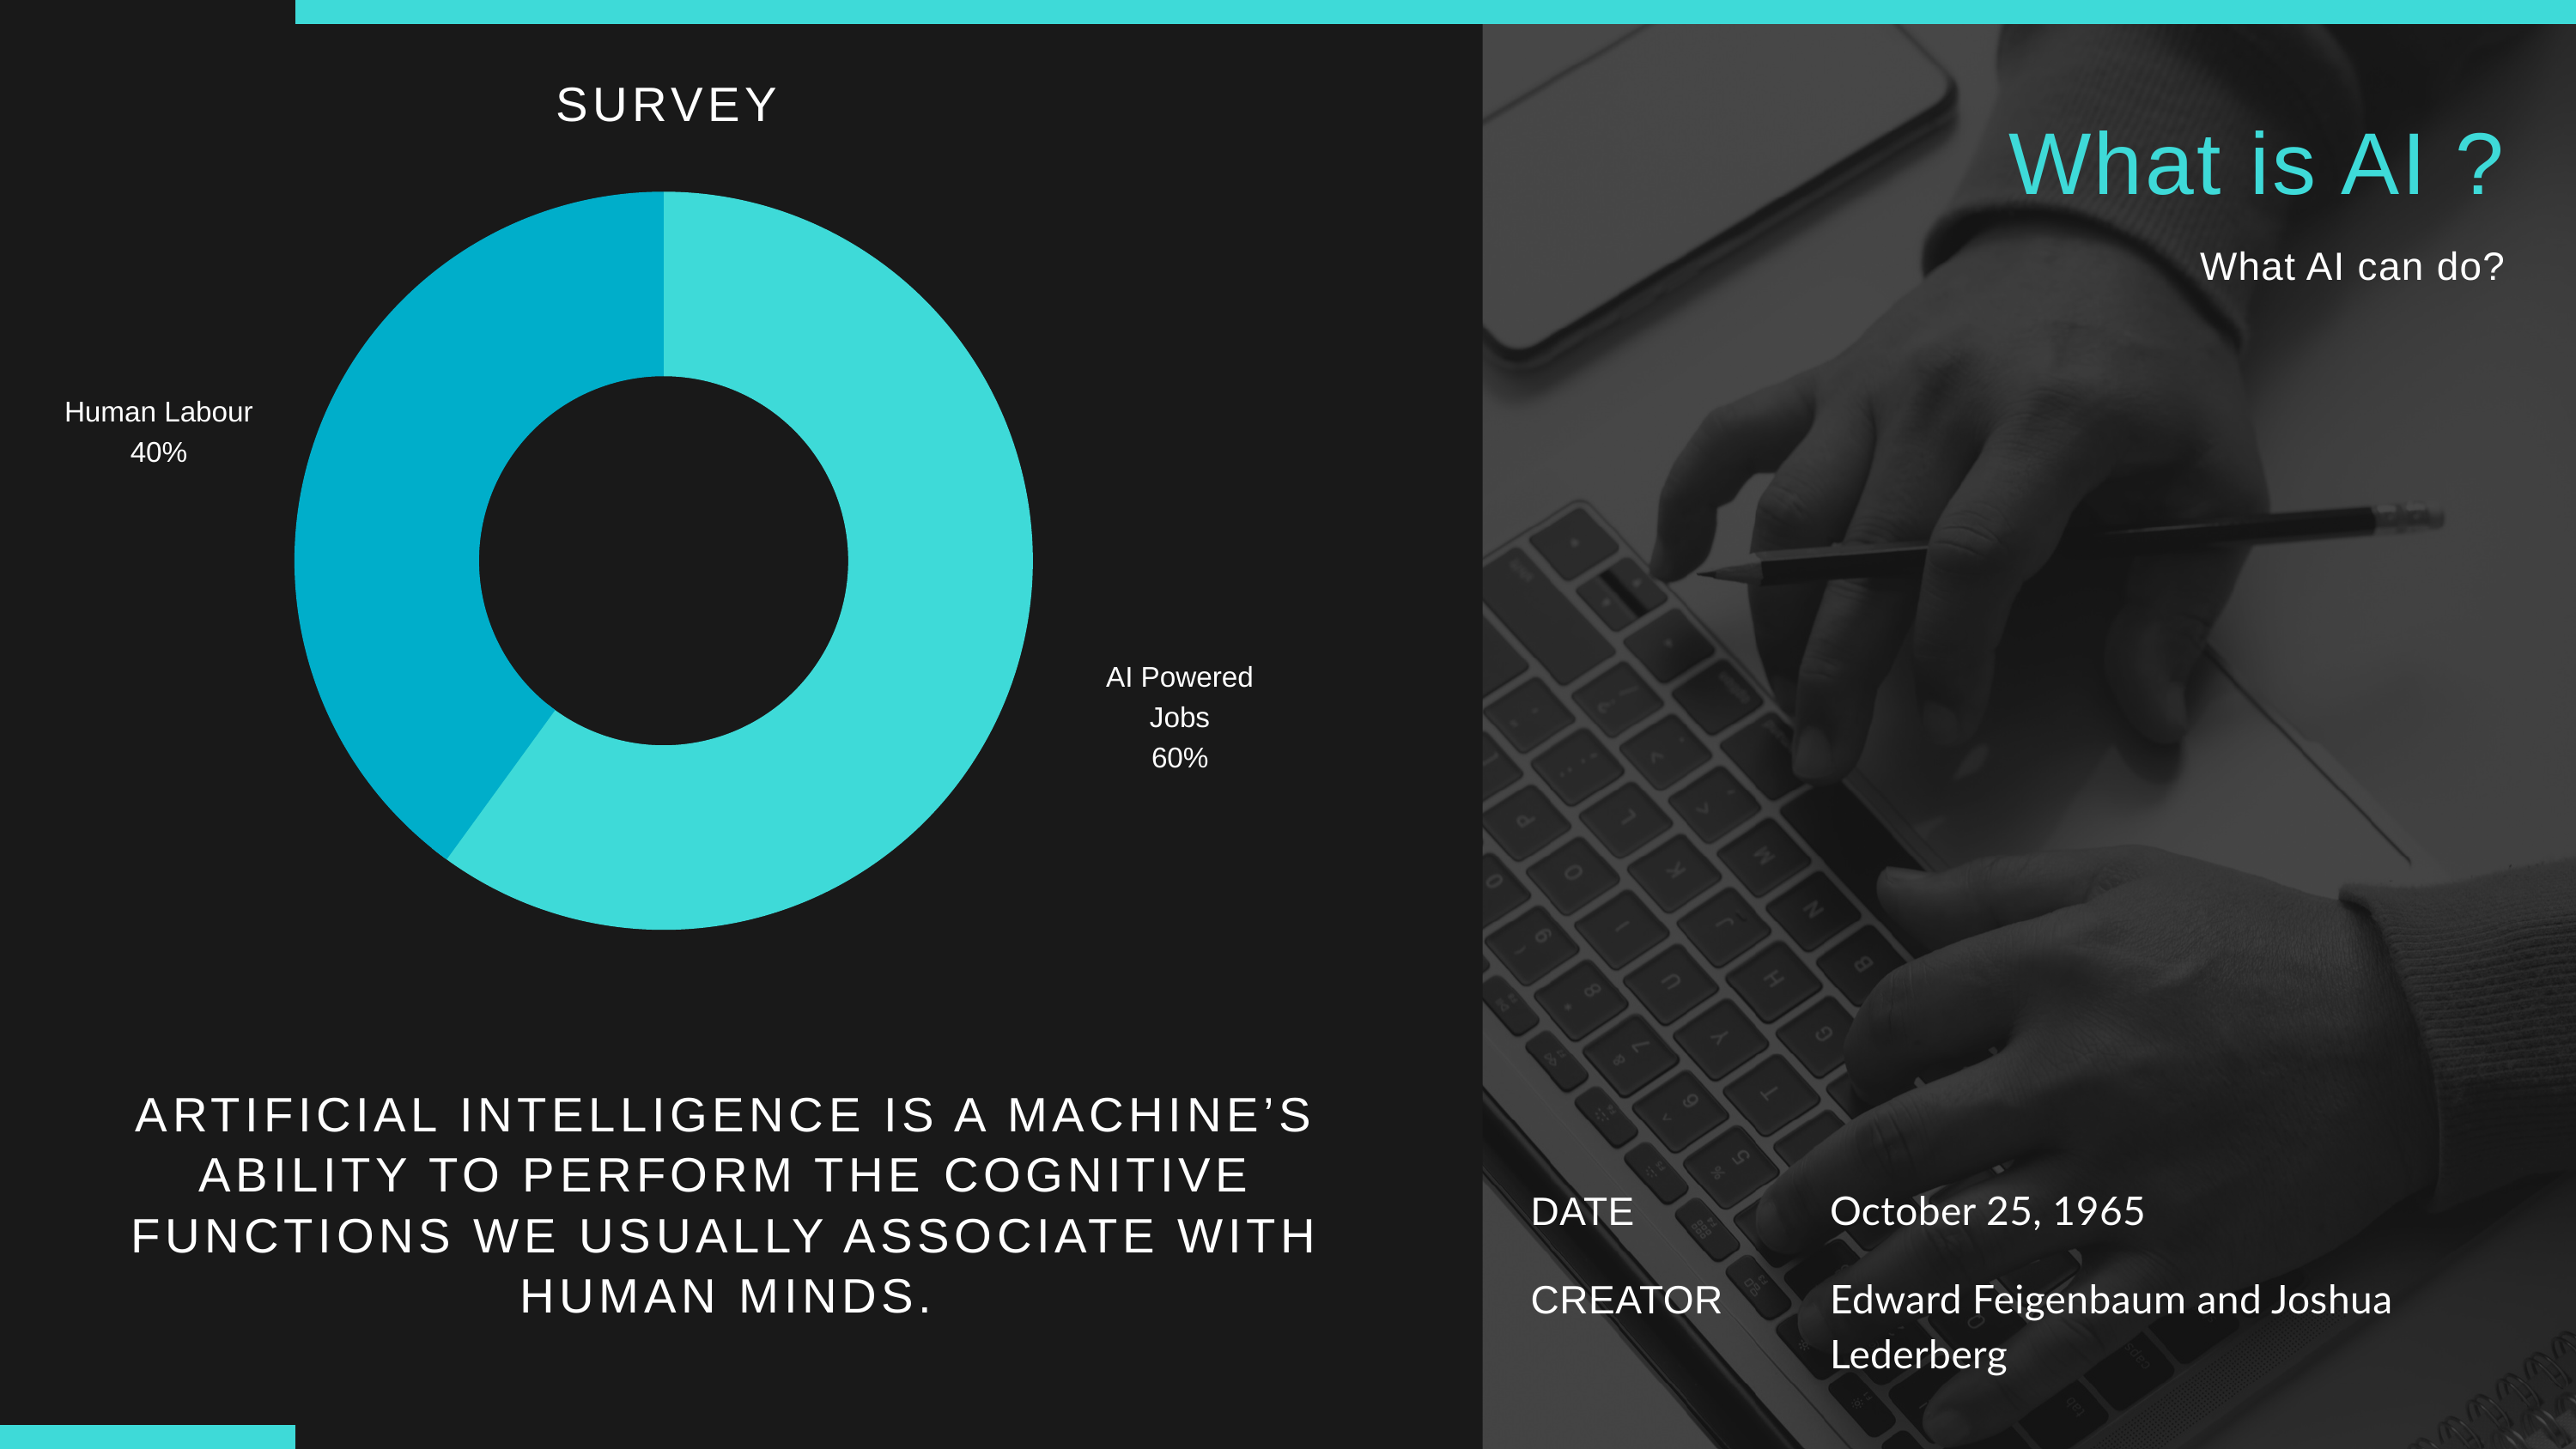

SURVEY
What is AI ?
What AI can do?

Human Labour
40%
AI Powered Jobs
60%
ARTIFICIAL INTELLIGENCE IS A MACHINE’S ABILITY TO PERFORM THE COGNITIVE FUNCTIONS WE USUALLY ASSOCIATE WITH HUMAN MINDS.
DATE
October 25, 1965
CREATOR
Edward Feigenbaum and Joshua Lederberg